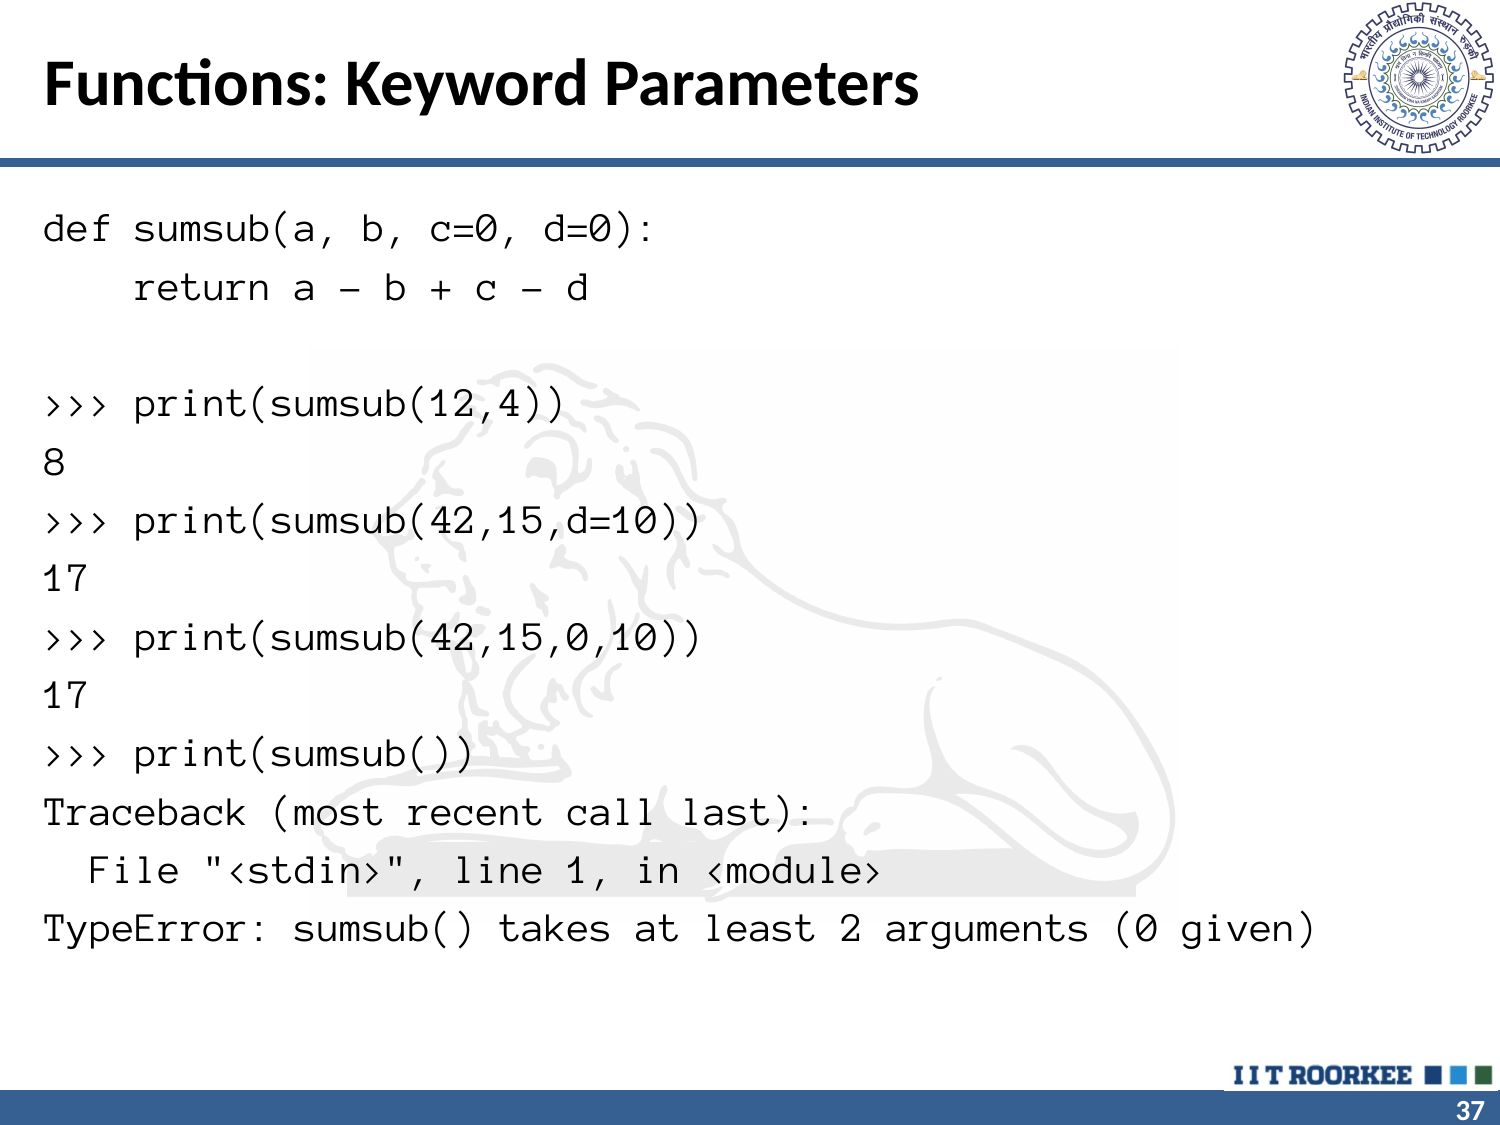

# Functions: Keyword Parameters
def sumsub(a, b, c=0, d=0):
    return a - b + c - d

>>> print(sumsub(12,4))
8
>>> print(sumsub(42,15,d=10))
17
>>> print(sumsub(42,15,0,10))
17
>>> print(sumsub())
Traceback (most recent call last):
  File "<stdin>", line 1, in <module>
TypeError: sumsub() takes at least 2 arguments (0 given)